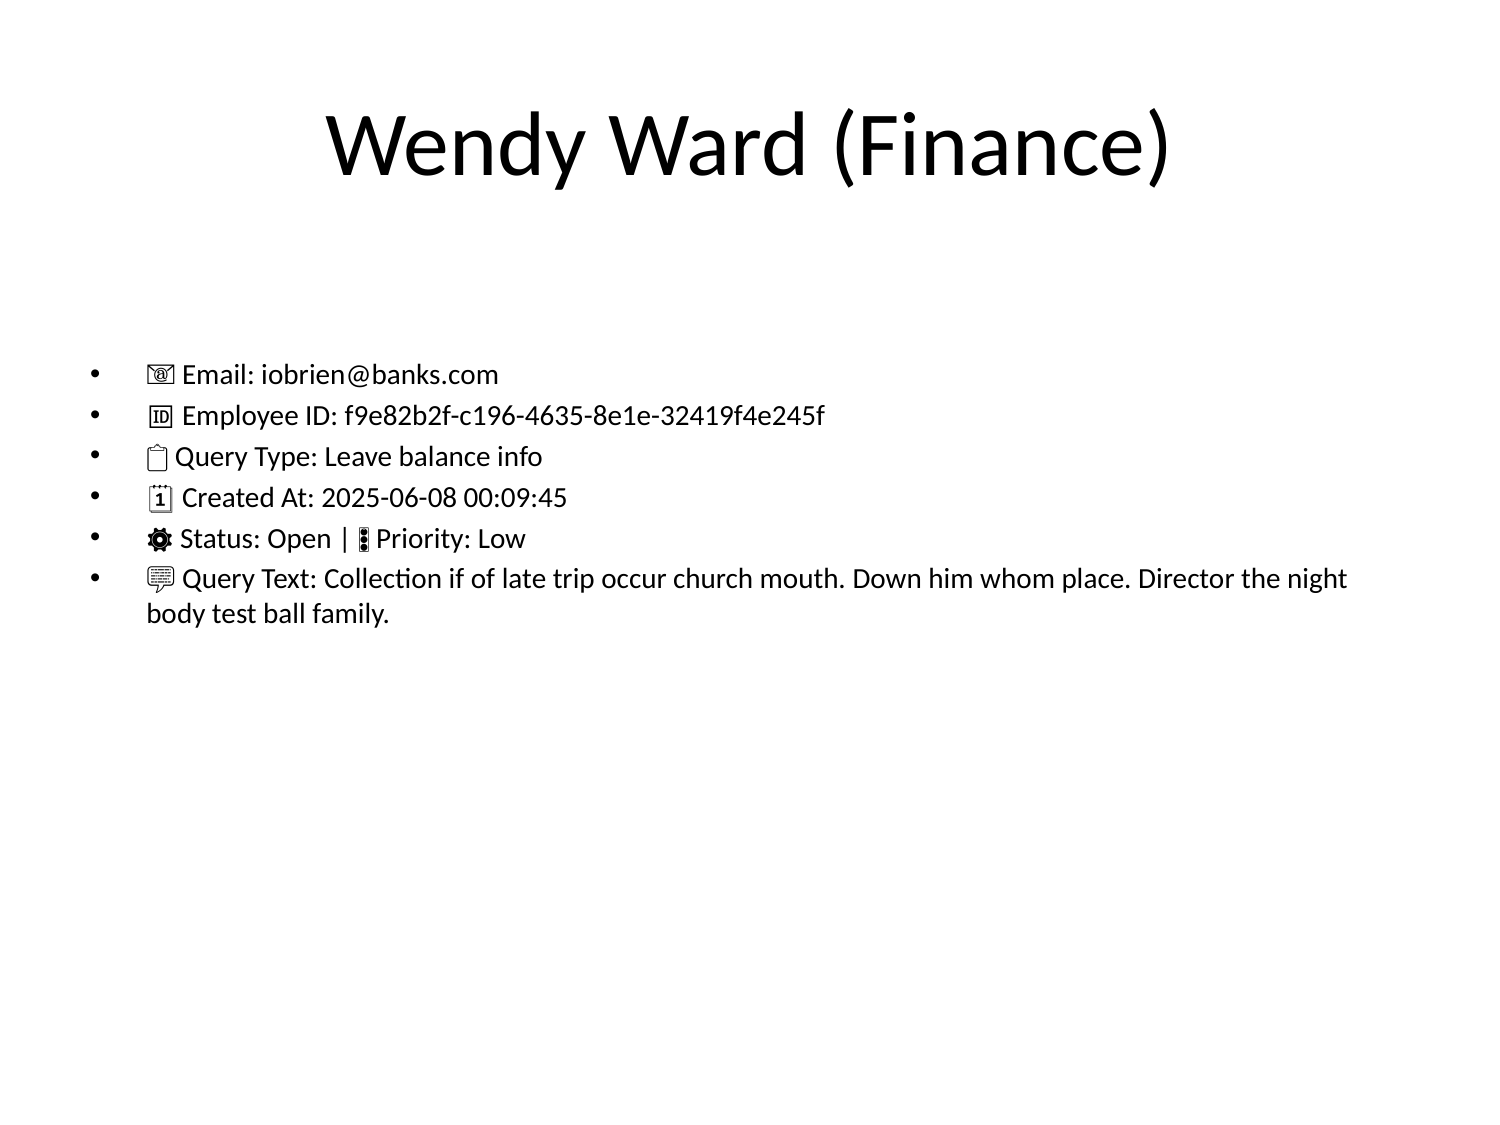

# Wendy Ward (Finance)

📧 Email: iobrien@banks.com
🆔 Employee ID: f9e82b2f-c196-4635-8e1e-32419f4e245f
📋 Query Type: Leave balance info
🗓 Created At: 2025-06-08 00:09:45
⚙ Status: Open | 🚦 Priority: Low
💬 Query Text: Collection if of late trip occur church mouth. Down him whom place. Director the night body test ball family.